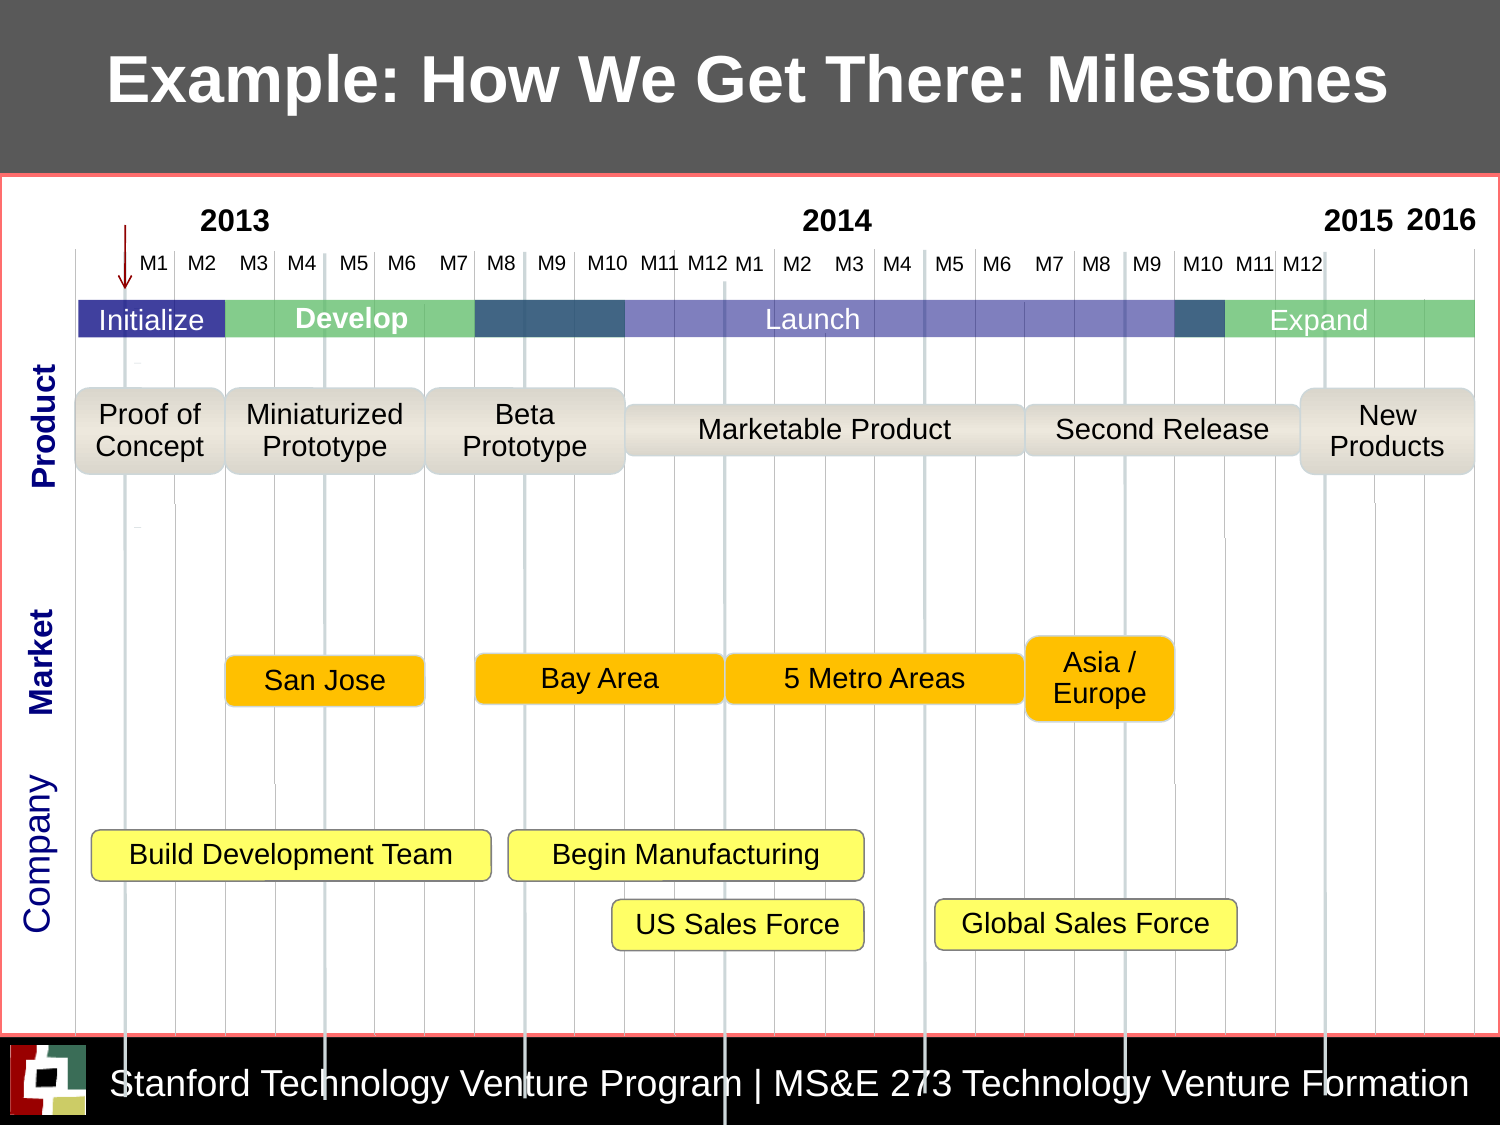

Example: How We Get There: Milestones

2016
2013
2014
2015

M1
M2
M3
M4
M5
M6
M7
M8
M9
M10
M11
M12

M1
M2
M3
M4
M5
M6
M7
M8
M9
M10
M11
M12

Develop

Launch

Expand
Initialize

Proof of Concept
Miniaturized Prototype
Beta Prototype
New Products
Marketable Product
Second Release
Product
Asia / Europe
Market
Bay Area
5 Metro Areas
San Jose
Build Development Team
Begin Manufacturing
Company
Global Sales Force
US Sales Force